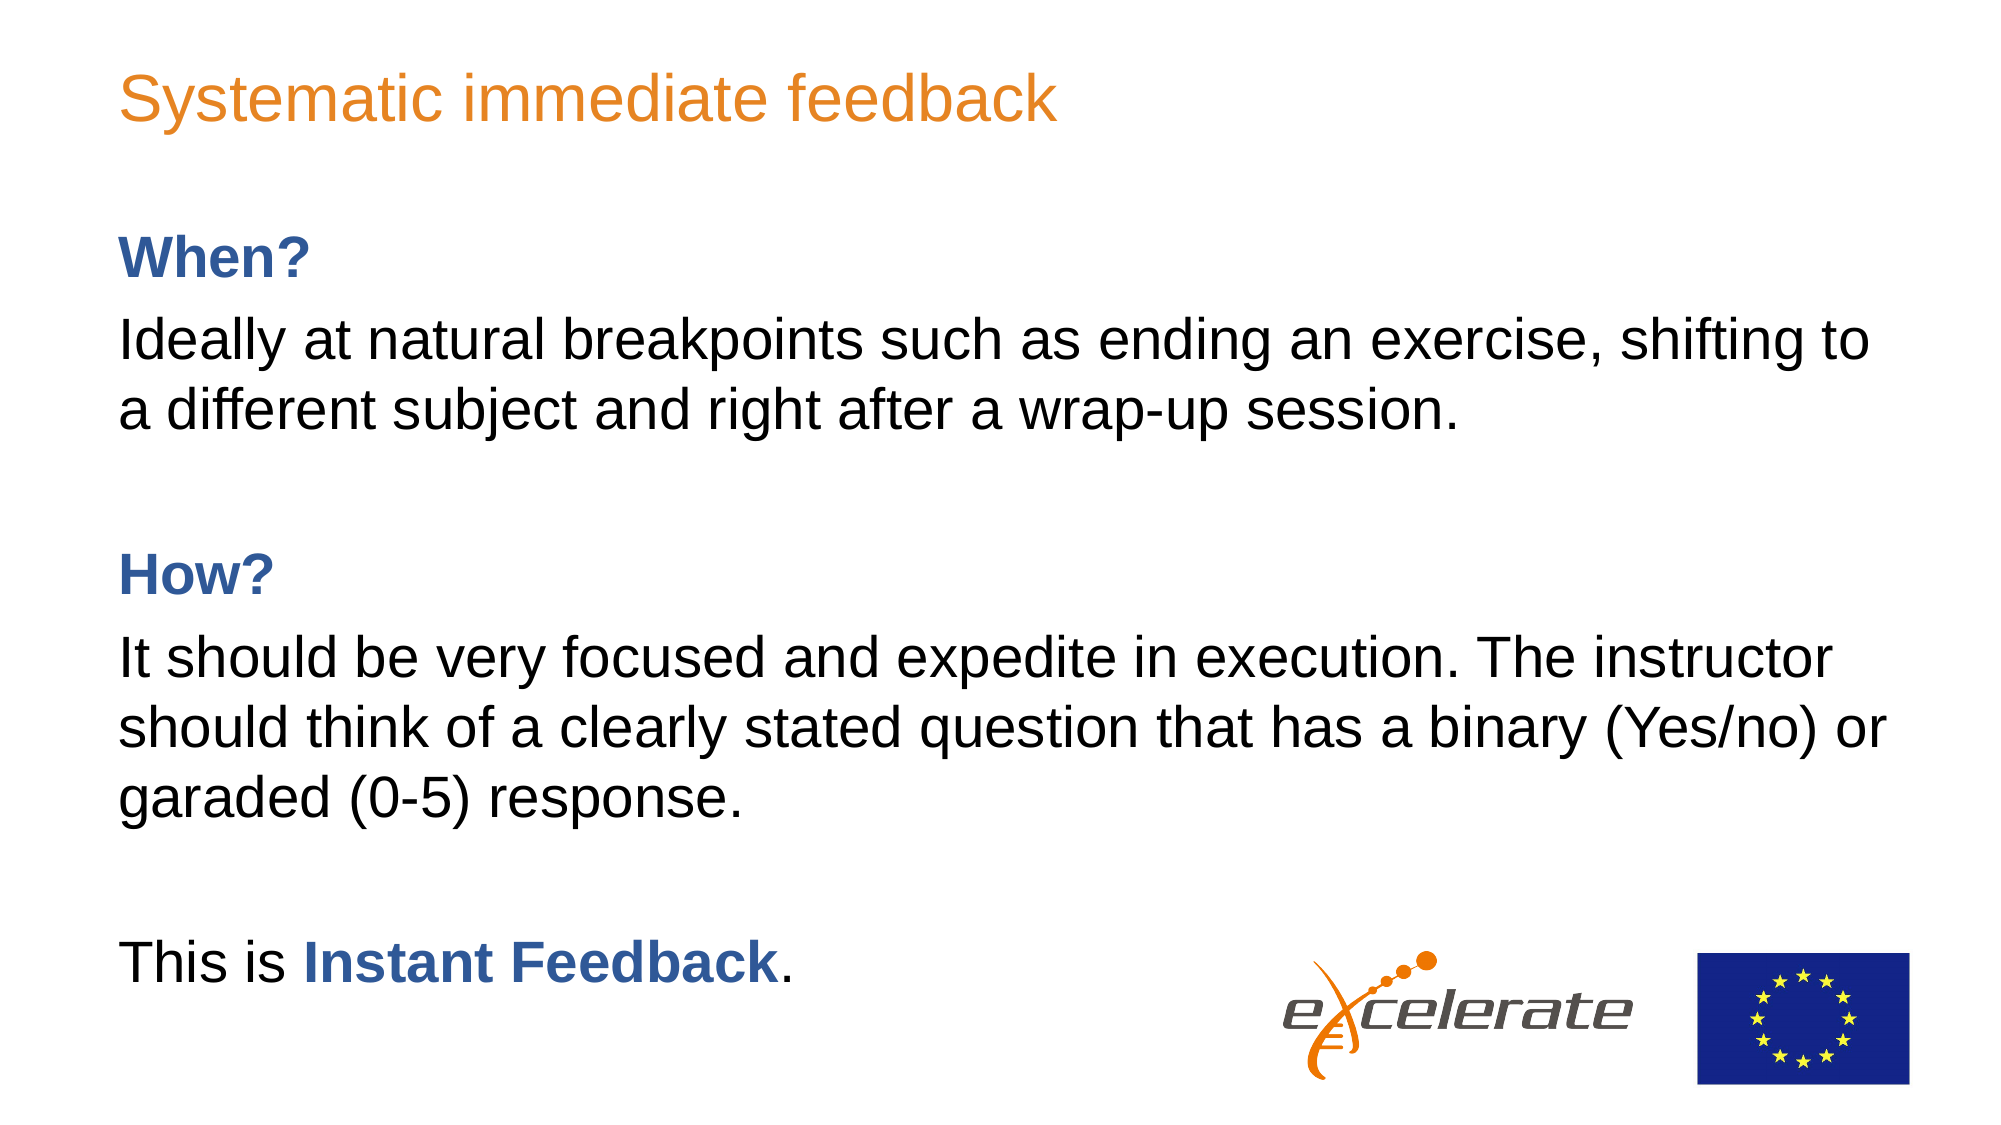

# Systematic immediate feedback

When?
Ideally at natural breakpoints such as ending an exercise, shifting to a different subject and right after a wrap-up session.

How?
It should be very focused and expedite in execution. The instructor should think of a clearly stated question that has a binary (Yes/no) or garaded (0-5) response.

This is Instant Feedback.